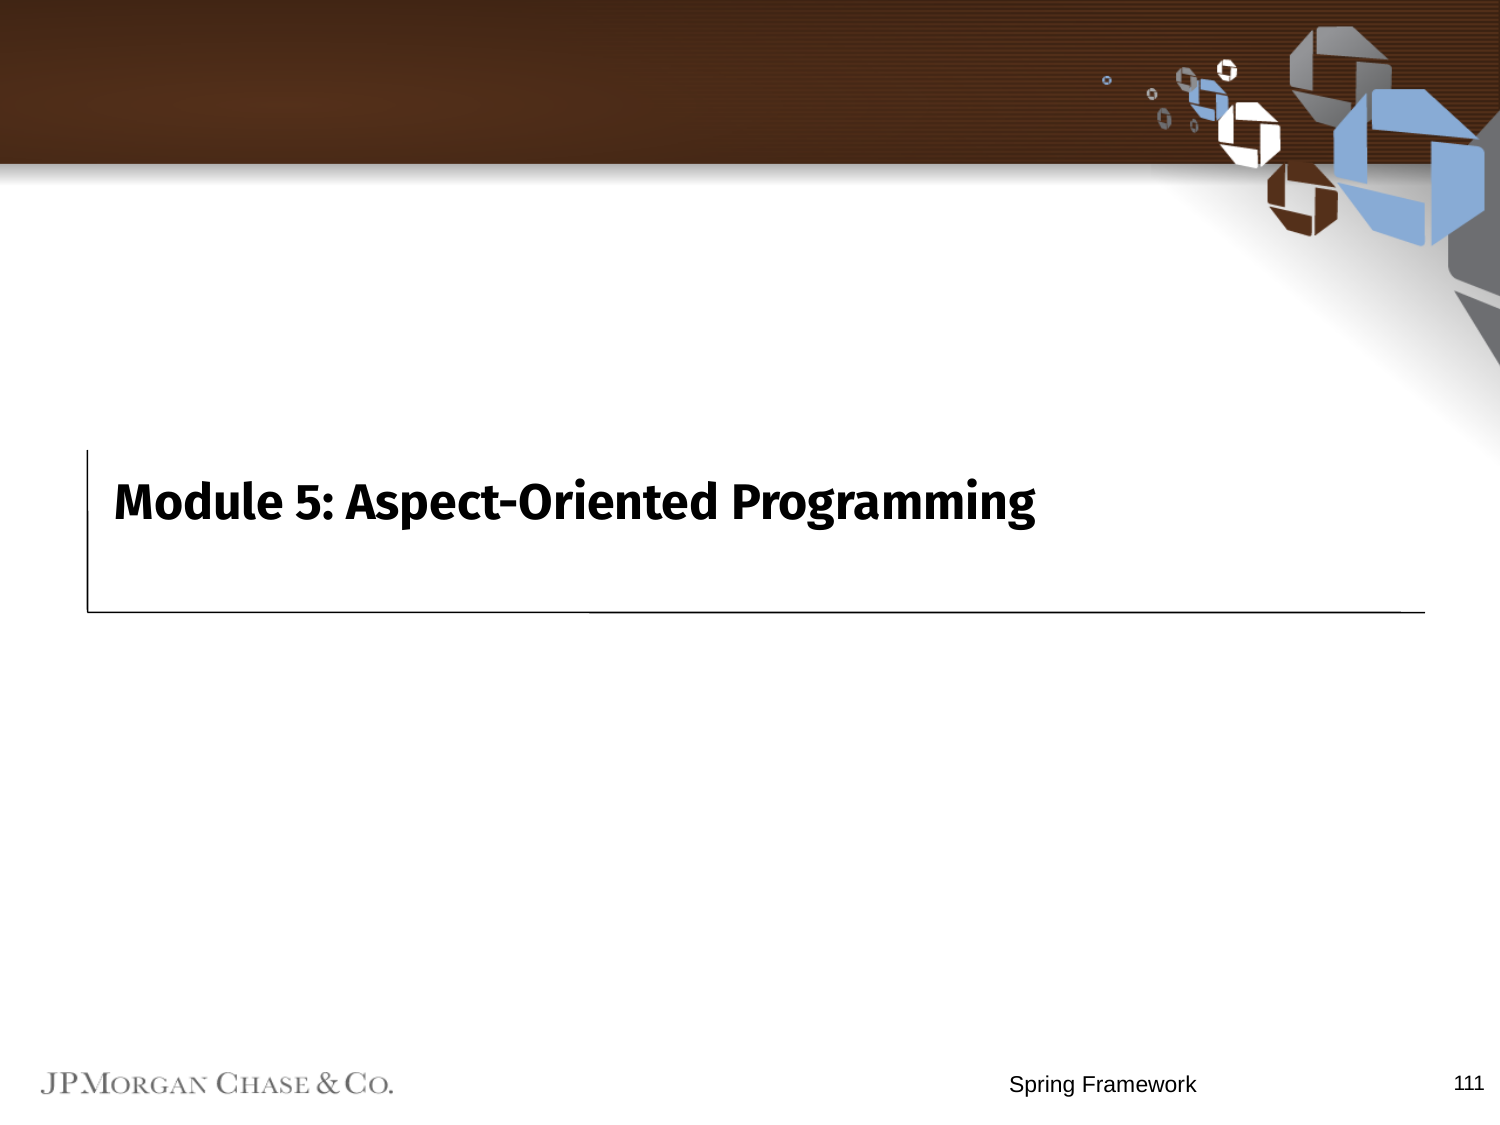

# Module 5: Aspect-Oriented Programming

Spring Framework
111